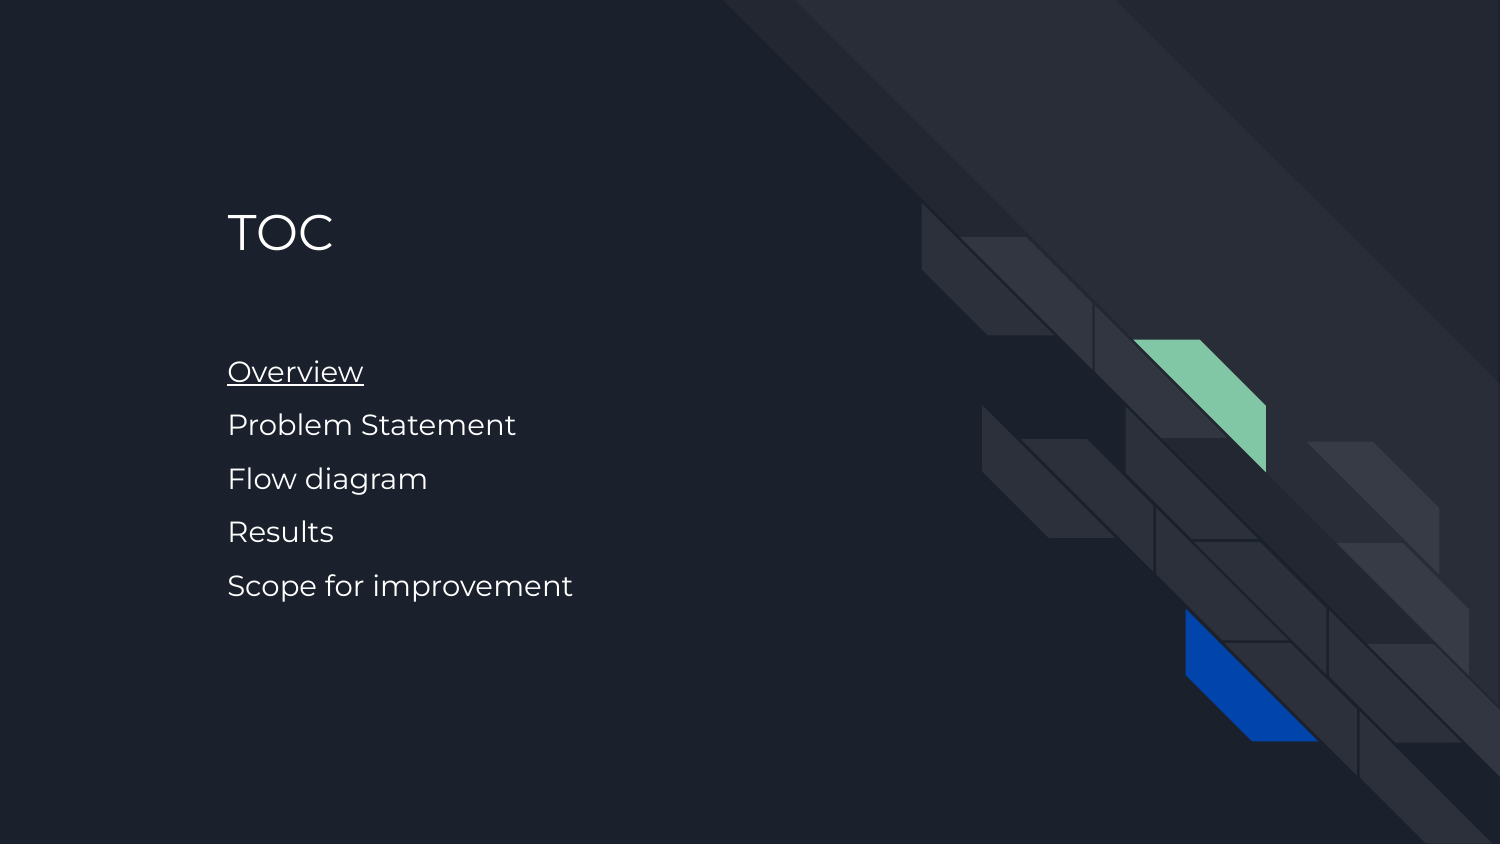

# TOC
Overview
Problem Statement
Flow diagram
Results
Scope for improvement